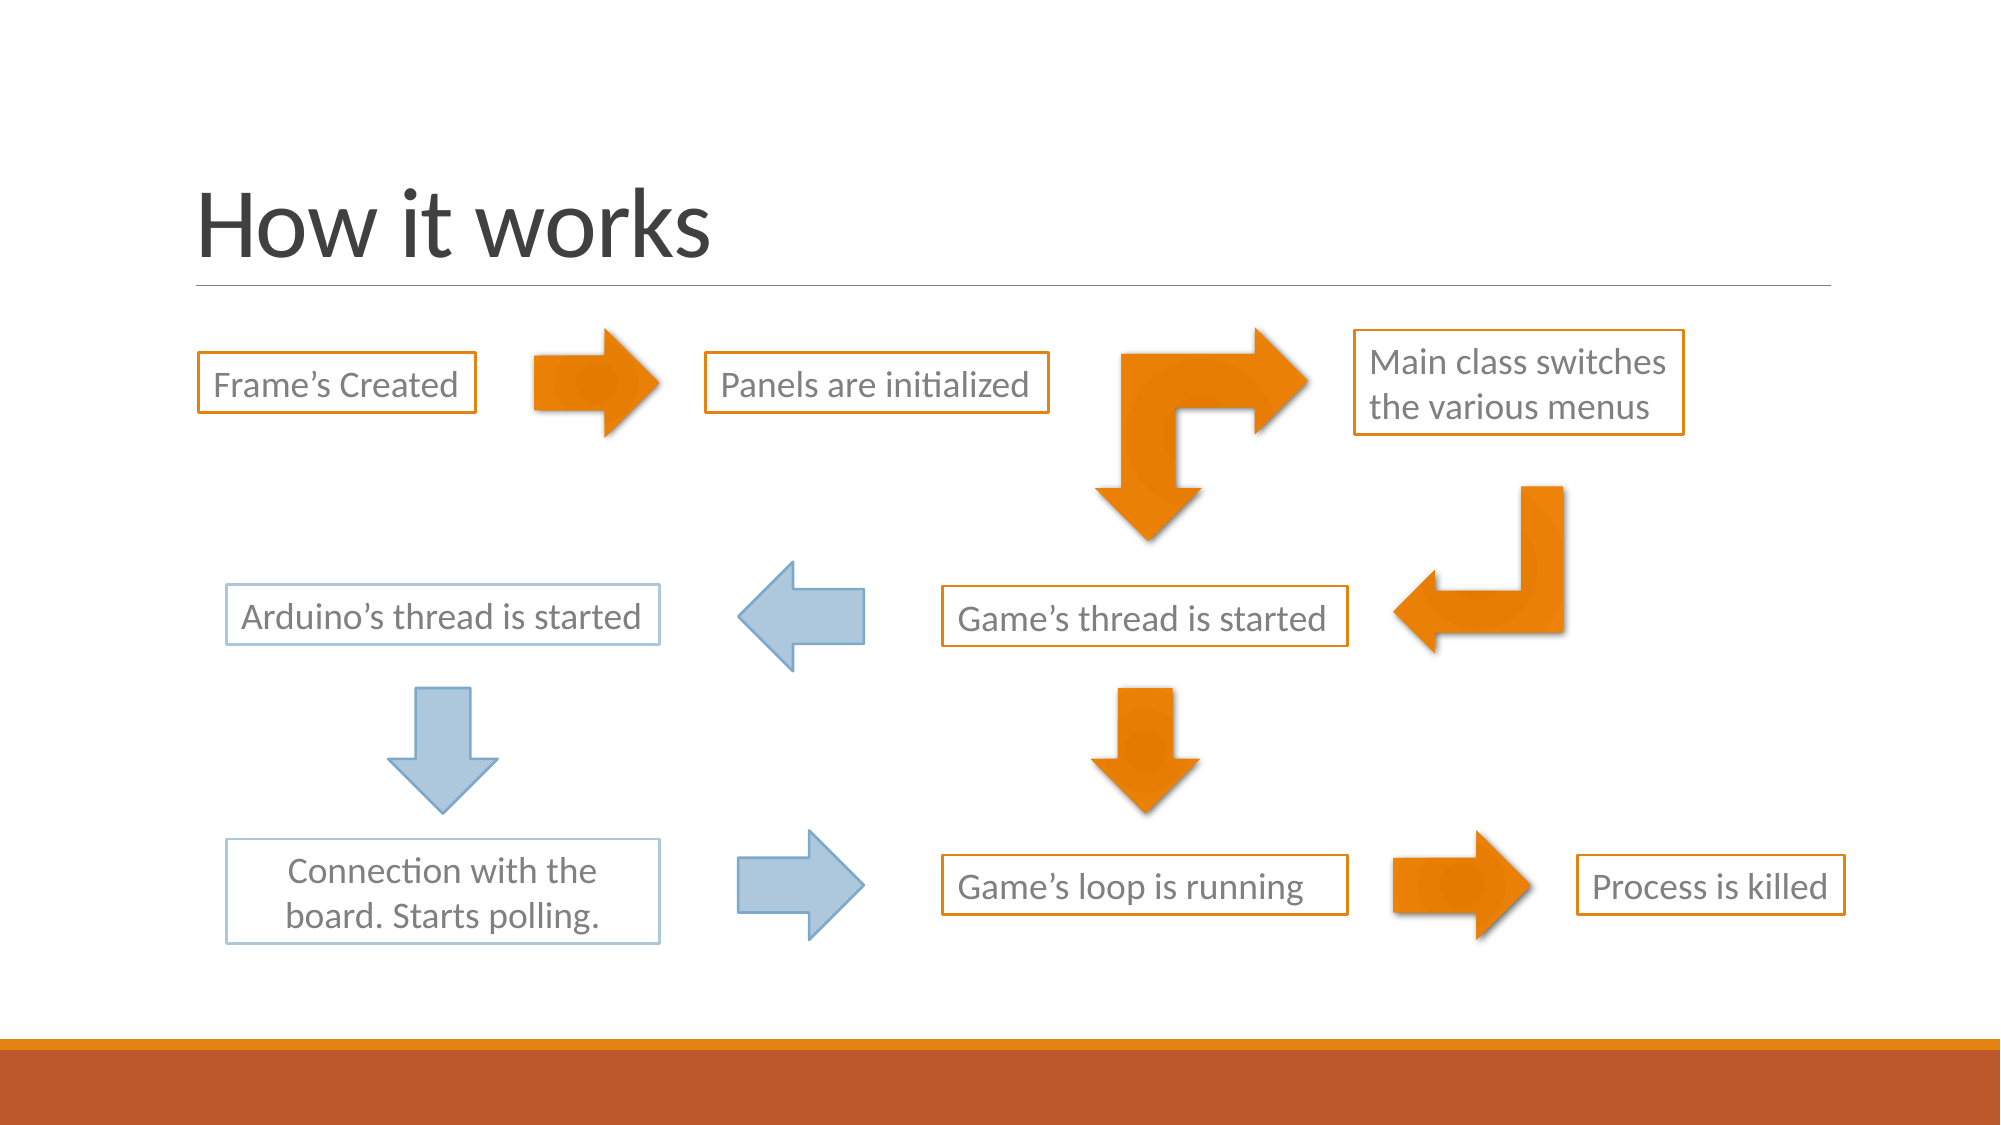

# How it works

Main class switches the various menus
Frame’s Created
Panels are initialized

Arduino’s thread is started
Game’s thread is started

Connection with the board. Starts polling.
Game’s loop is running
Process is killed